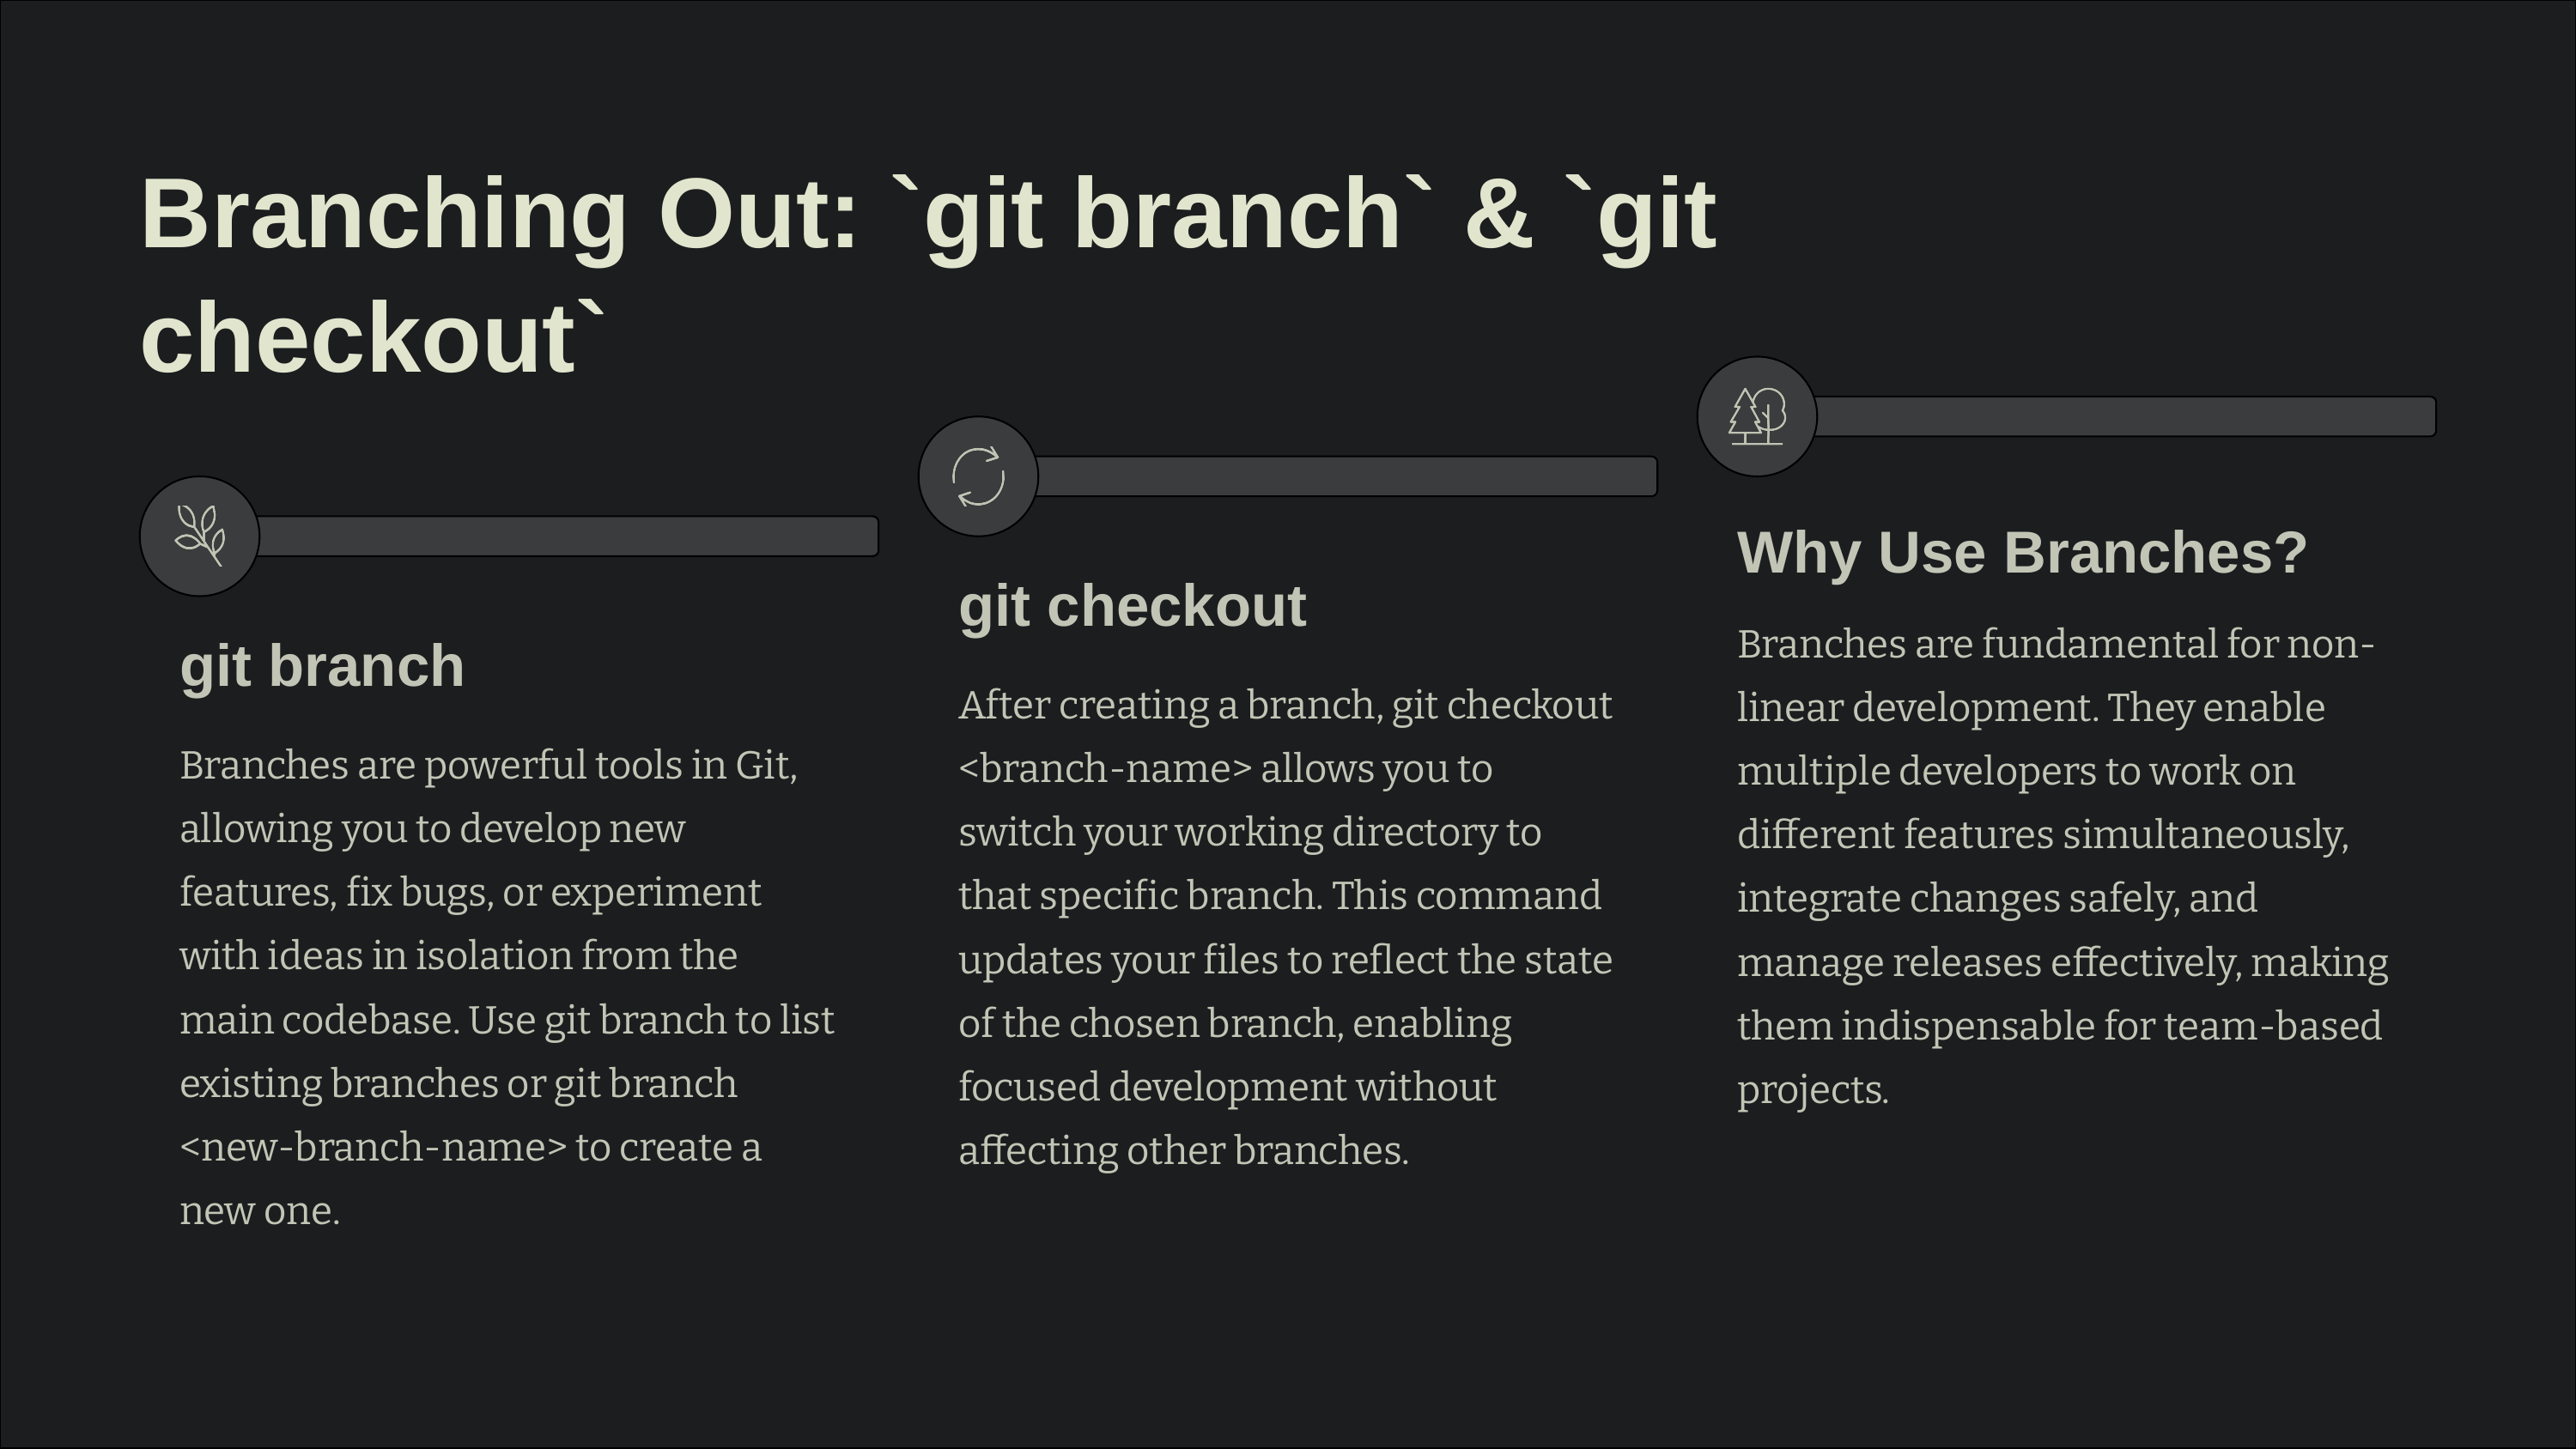

Branching Out: `git branch` & `git checkout`

Why Use Branches?

git checkout
Branches are fundamental for non-linear development. They enable multiple developers to work on different features simultaneously, integrate changes safely, and manage releases effectively, making them indispensable for team-based projects.
git branch
After creating a branch, git checkout <branch-name> allows you to switch your working directory to that specific branch. This command updates your files to reflect the state of the chosen branch, enabling focused development without affecting other branches.
Branches are powerful tools in Git, allowing you to develop new features, fix bugs, or experiment with ideas in isolation from the main codebase. Use git branch to list existing branches or git branch <new-branch-name> to create a new one.